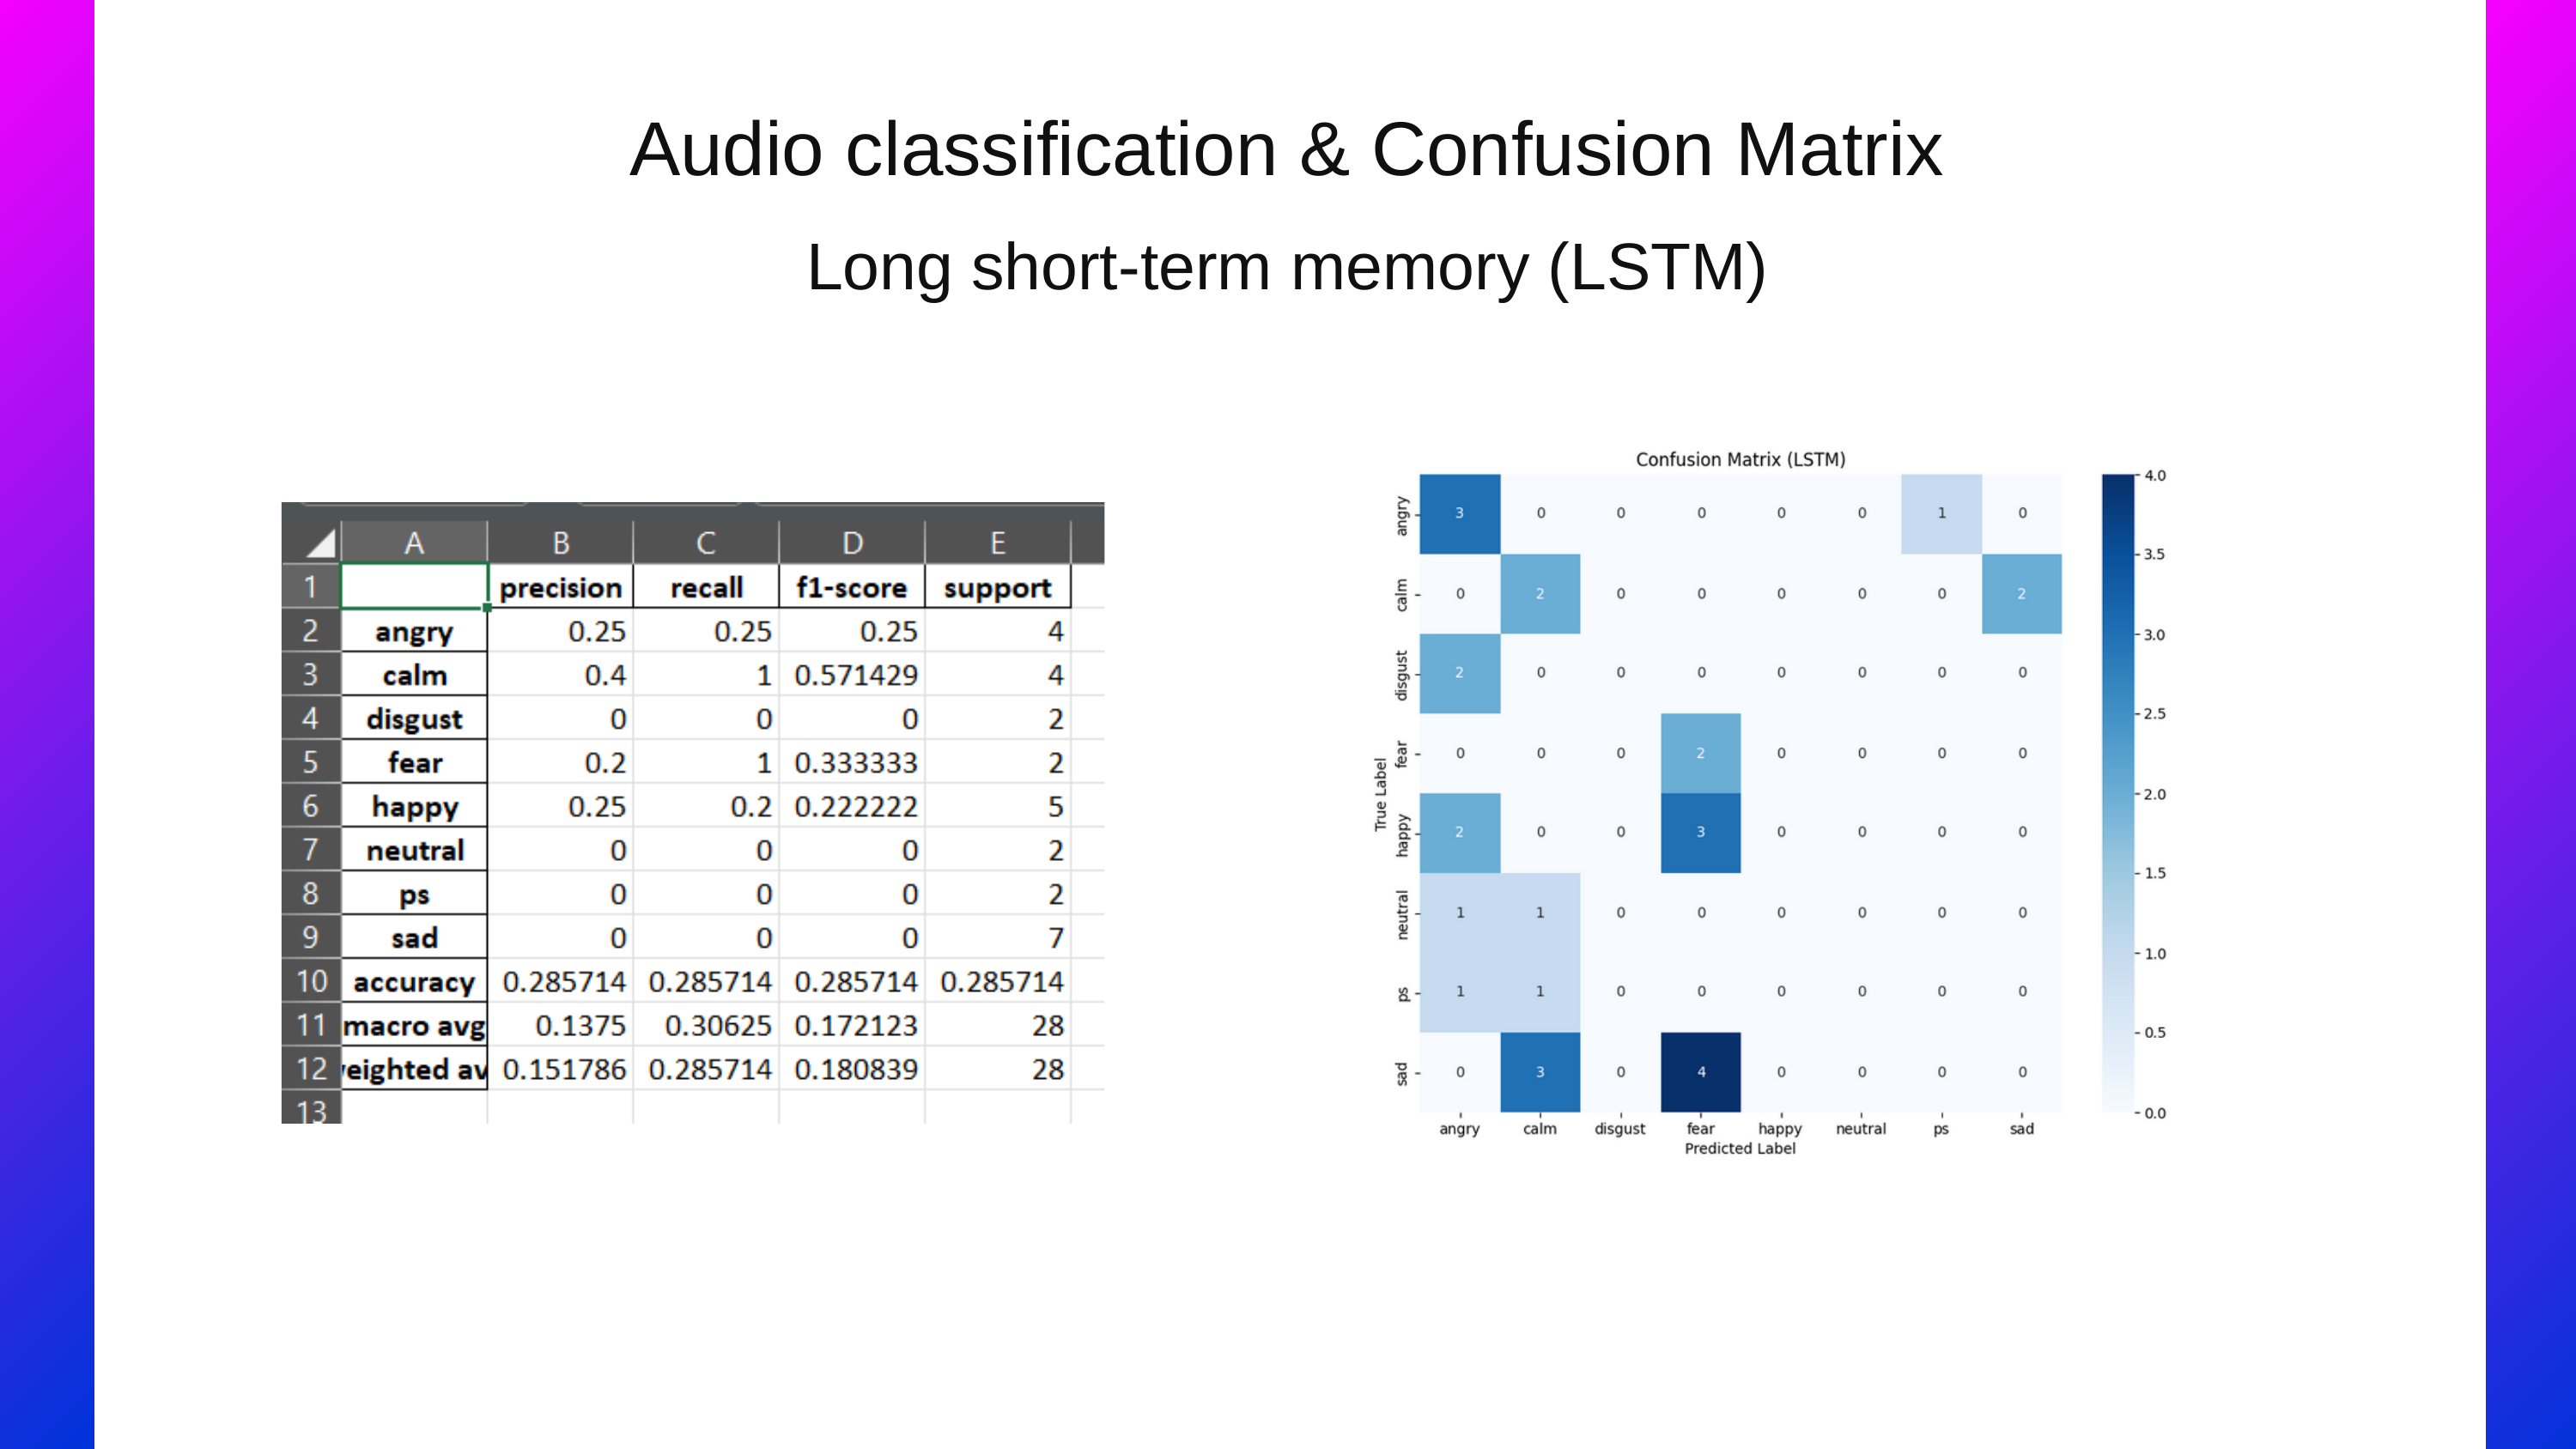

Audio classification & Confusion Matrix
Long short-term memory (LSTM)